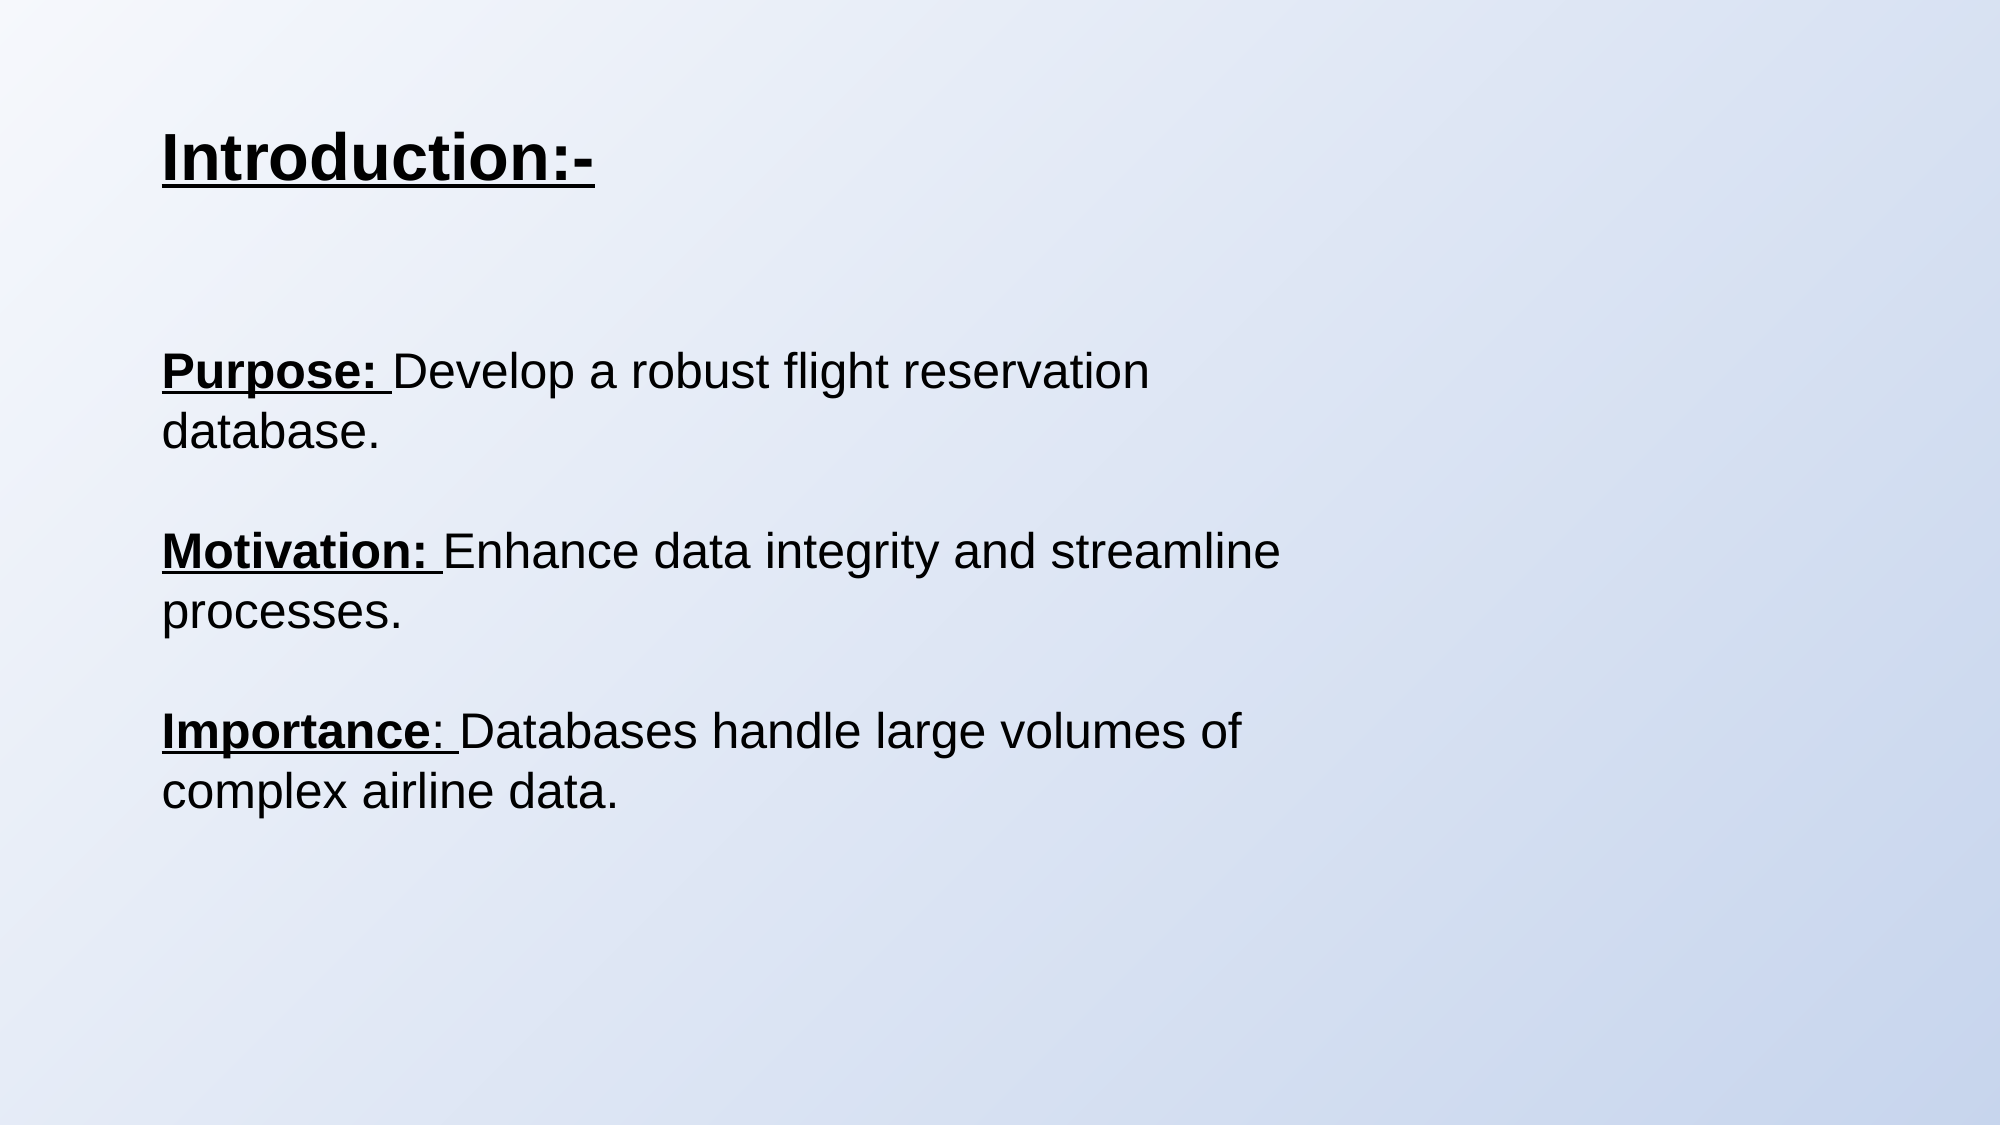

Introduction:-
Purpose: Develop a robust flight reservation database.

Motivation: Enhance data integrity and streamline processes.

Importance: Databases handle large volumes of complex airline data.